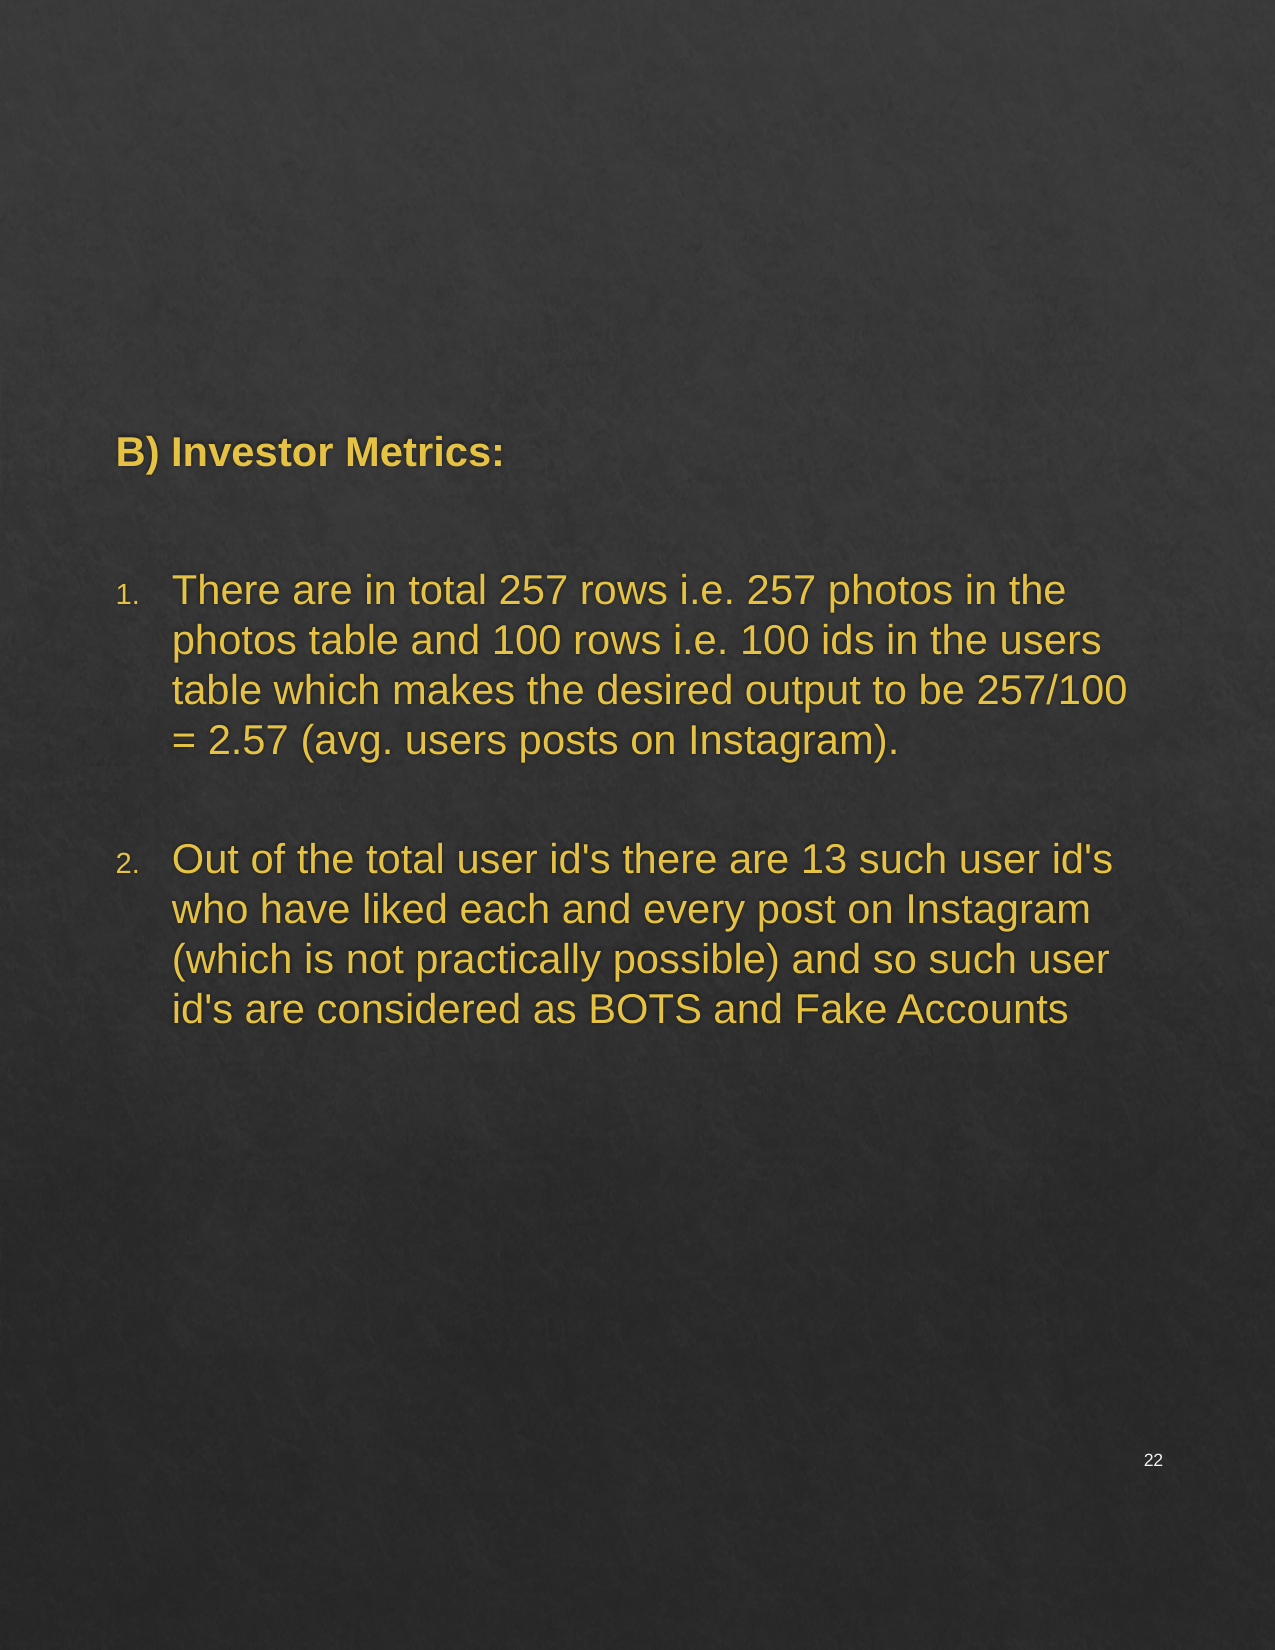

B) Investor Metrics:

There are in total 257 rows i.e. 257 photos in the photos table and 100 rows i.e. 100 ids in the users table which makes the desired output to be 257/100 = 2.57 (avg. users posts on Instagram).
Out of the total user id's there are 13 such user id's who have liked each and every post on Instagram (which is not practically possible) and so such user id's are considered as BOTS and Fake Accounts
22